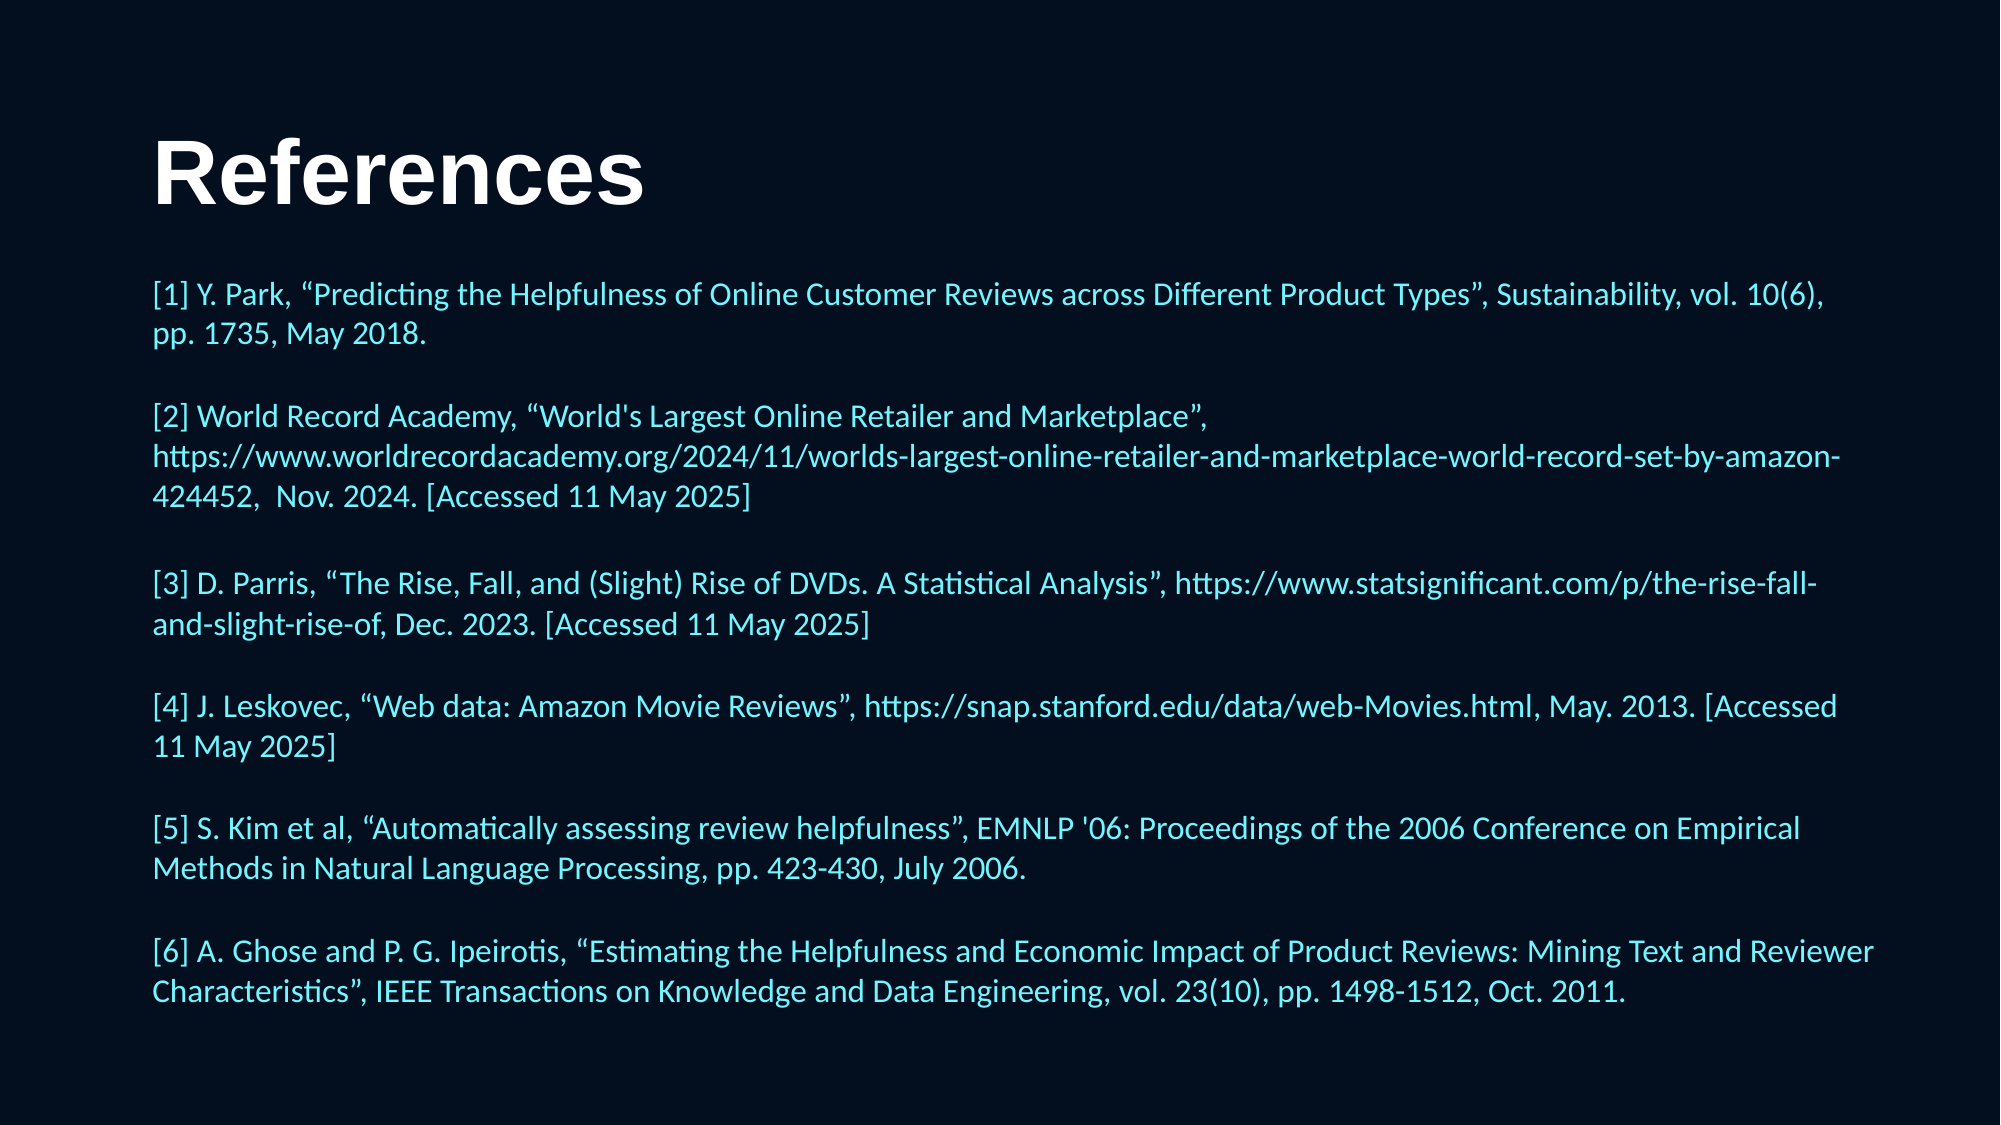

# References
[1] Y. Park, “Predicting the Helpfulness of Online Customer Reviews across Different Product Types”, Sustainability, vol. 10(6), pp. 1735, May 2018.
[2] World Record Academy, “World's Largest Online Retailer and Marketplace”, https://www.worldrecordacademy.org/2024/11/worlds-largest-online-retailer-and-marketplace-world-record-set-by-amazon-424452,  Nov. 2024. [Accessed 11 May 2025]
[3] D. Parris, “The Rise, Fall, and (Slight) Rise of DVDs. A Statistical Analysis”, https://www.statsignificant.com/p/the-rise-fall-and-slight-rise-of, Dec. 2023. [Accessed 11 May 2025]
[4] J. Leskovec, “Web data: Amazon Movie Reviews”, https://snap.stanford.edu/data/web-Movies.html, May. 2013. [Accessed 11 May 2025]
[5] S. Kim et al, “Automatically assessing review helpfulness”, EMNLP '06: Proceedings of the 2006 Conference on Empirical Methods in Natural Language Processing, pp. 423-430, July 2006.
[6] A. Ghose and P. G. Ipeirotis, “Estimating the Helpfulness and Economic Impact of Product Reviews: Mining Text and Reviewer Characteristics”, IEEE Transactions on Knowledge and Data Engineering, vol. 23(10), pp. 1498-1512, Oct. 2011.